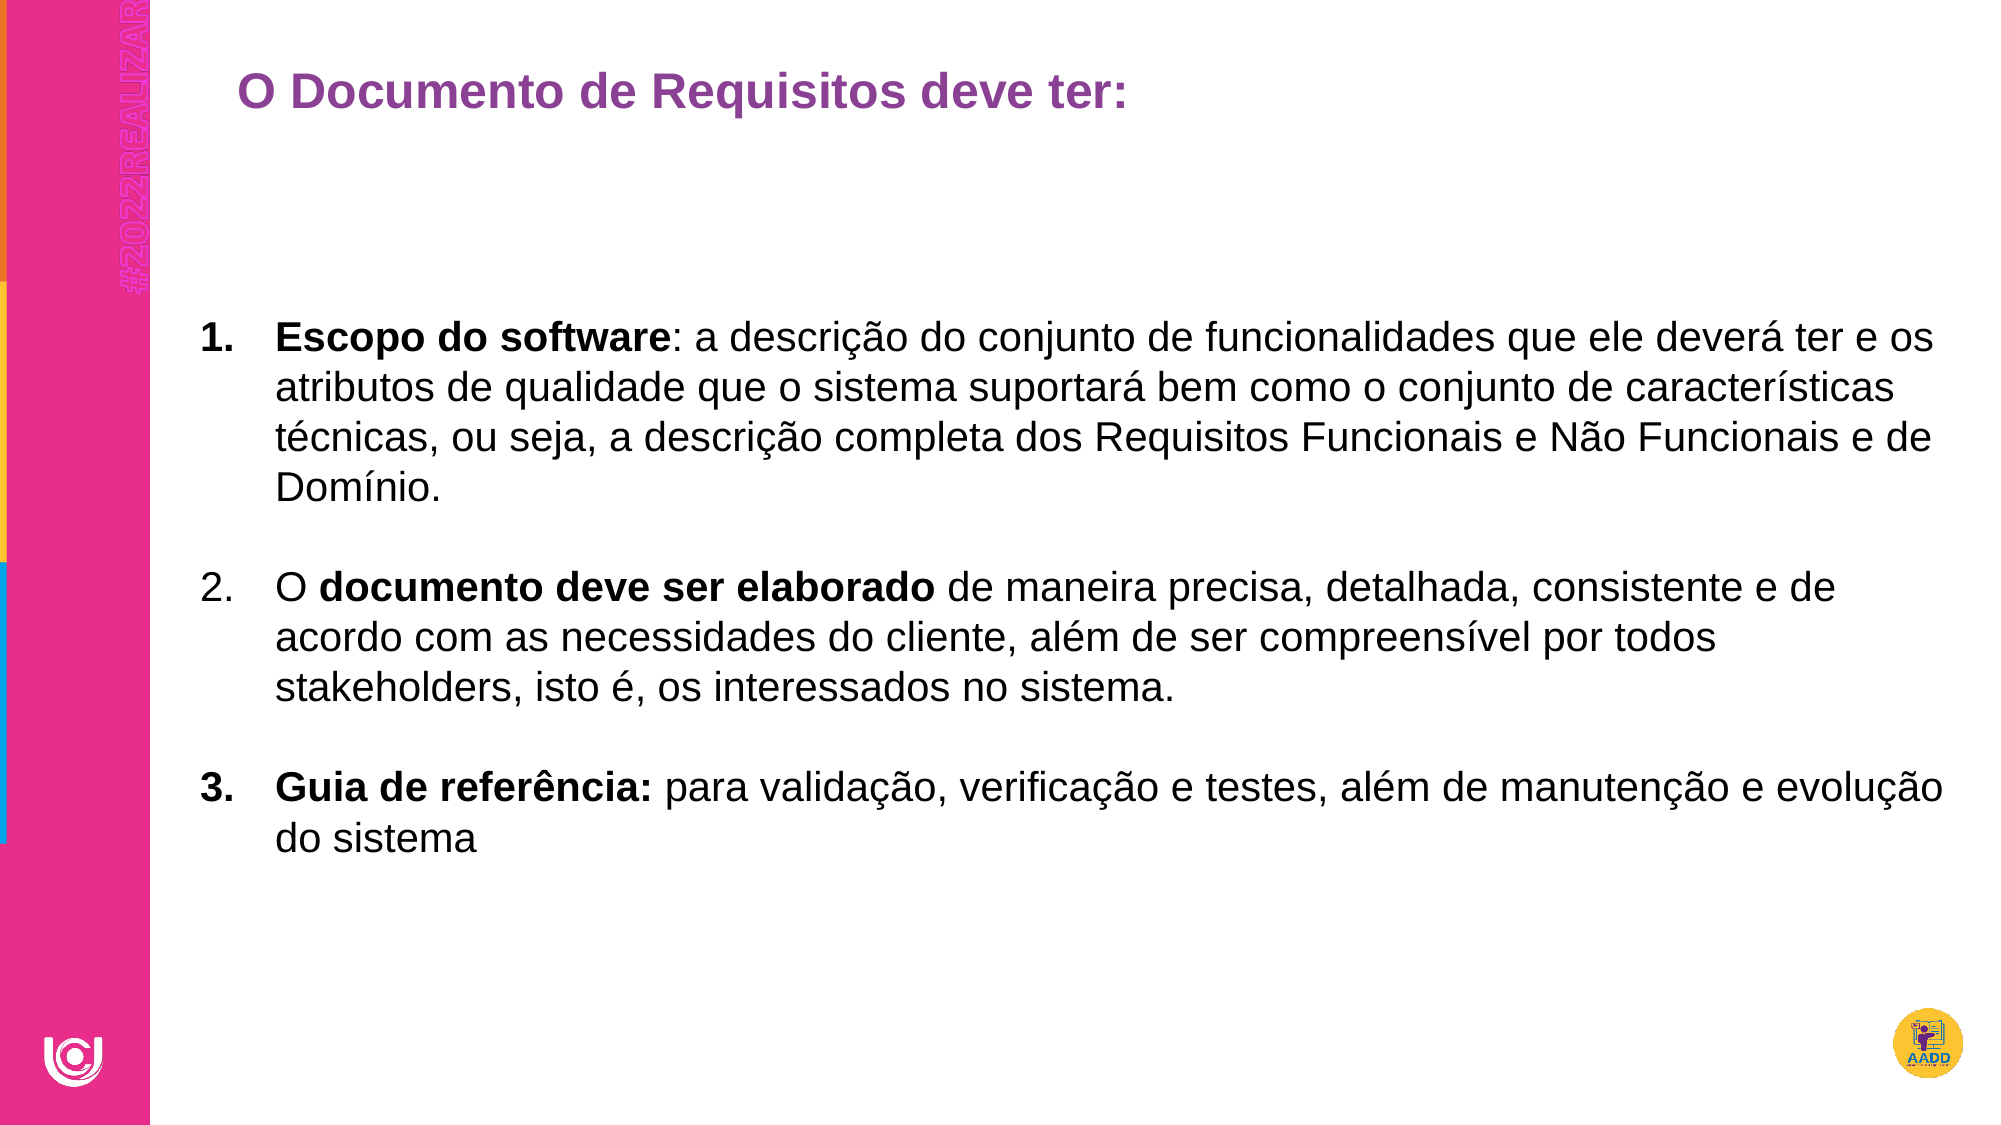

O Documento de Requisitos deve ter:
Escopo do software: a descrição do conjunto de funcionalidades que ele deverá ter e os atributos de qualidade que o sistema suportará bem como o conjunto de características técnicas, ou seja, a descrição completa dos Requisitos Funcionais e Não Funcionais e de Domínio.

O documento deve ser elaborado de maneira precisa, detalhada, consistente e de acordo com as necessidades do cliente, além de ser compreensível por todos stakeholders, isto é, os interessados no sistema.

Guia de referência: para validação, verificação e testes, além de manutenção e evolução do sistema